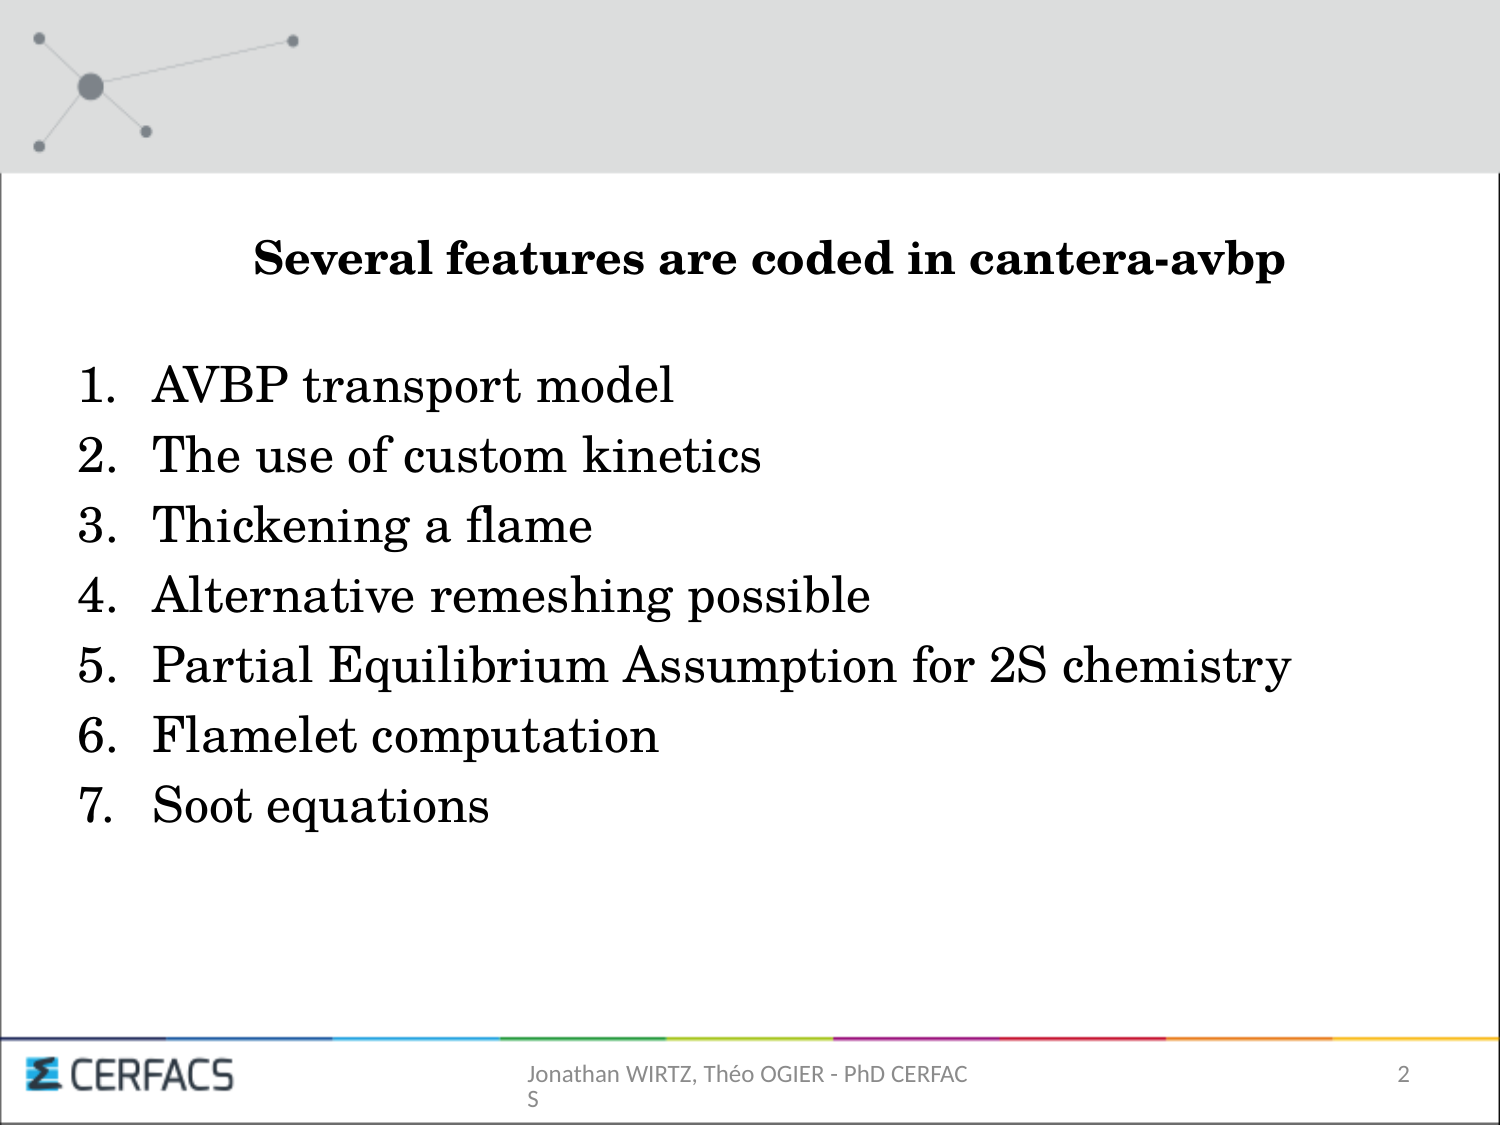

Several features are coded in cantera-avbp
AVBP transport model
The use of custom kinetics
Thickening a flame
Alternative remeshing possible
Partial Equilibrium Assumption for 2S chemistry
Flamelet computation
Soot equations
Jonathan WIRTZ, Théo OGIER - PhD CERFACS
2